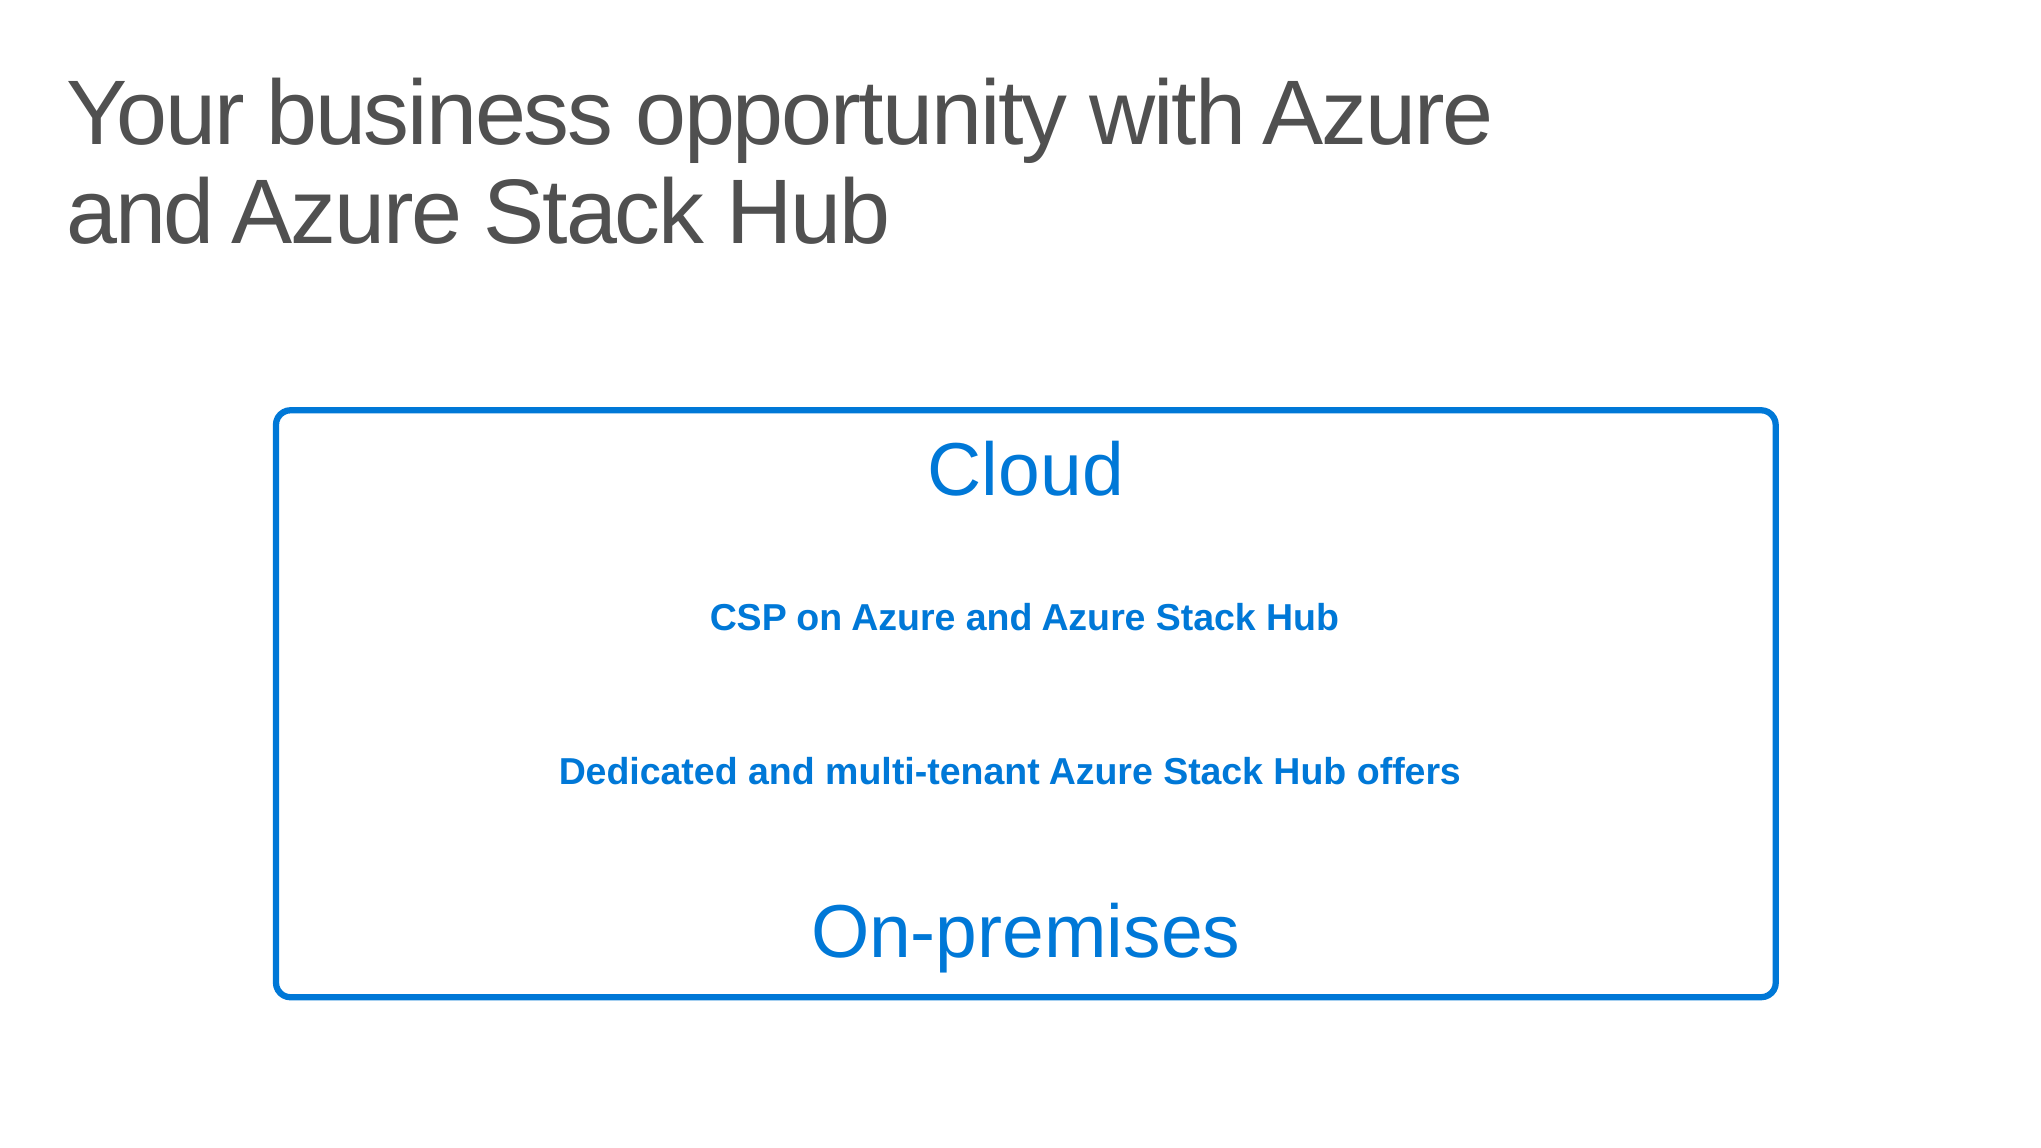

# Your business opportunity with Azure and Azure Stack Hub
Cloud

CSP on Azure and Azure Stack Hub
Dedicated and multi-tenant Azure Stack Hub offers
On-premises